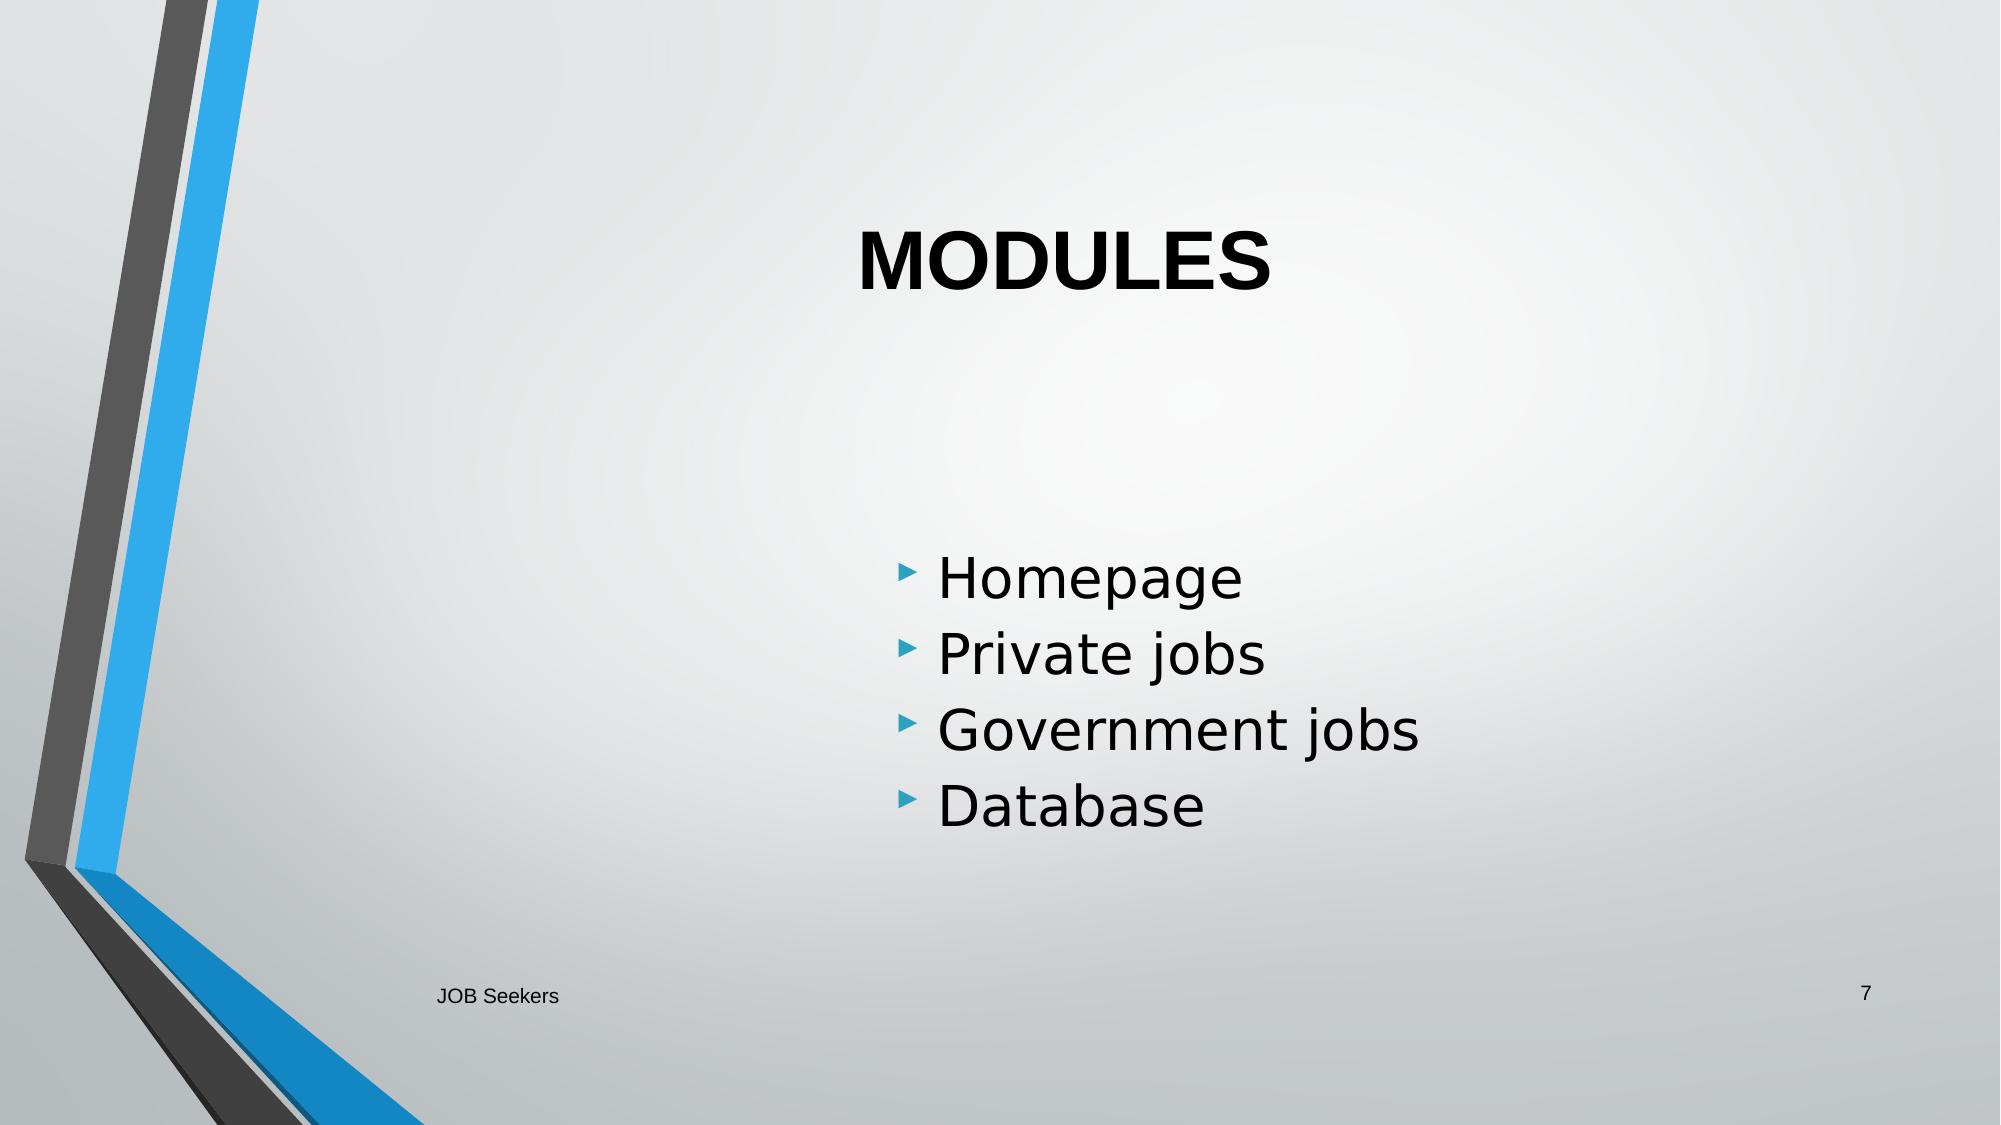

# MODULES
Homepage
Private jobs
Government jobs
Database

7
JOB Seekers